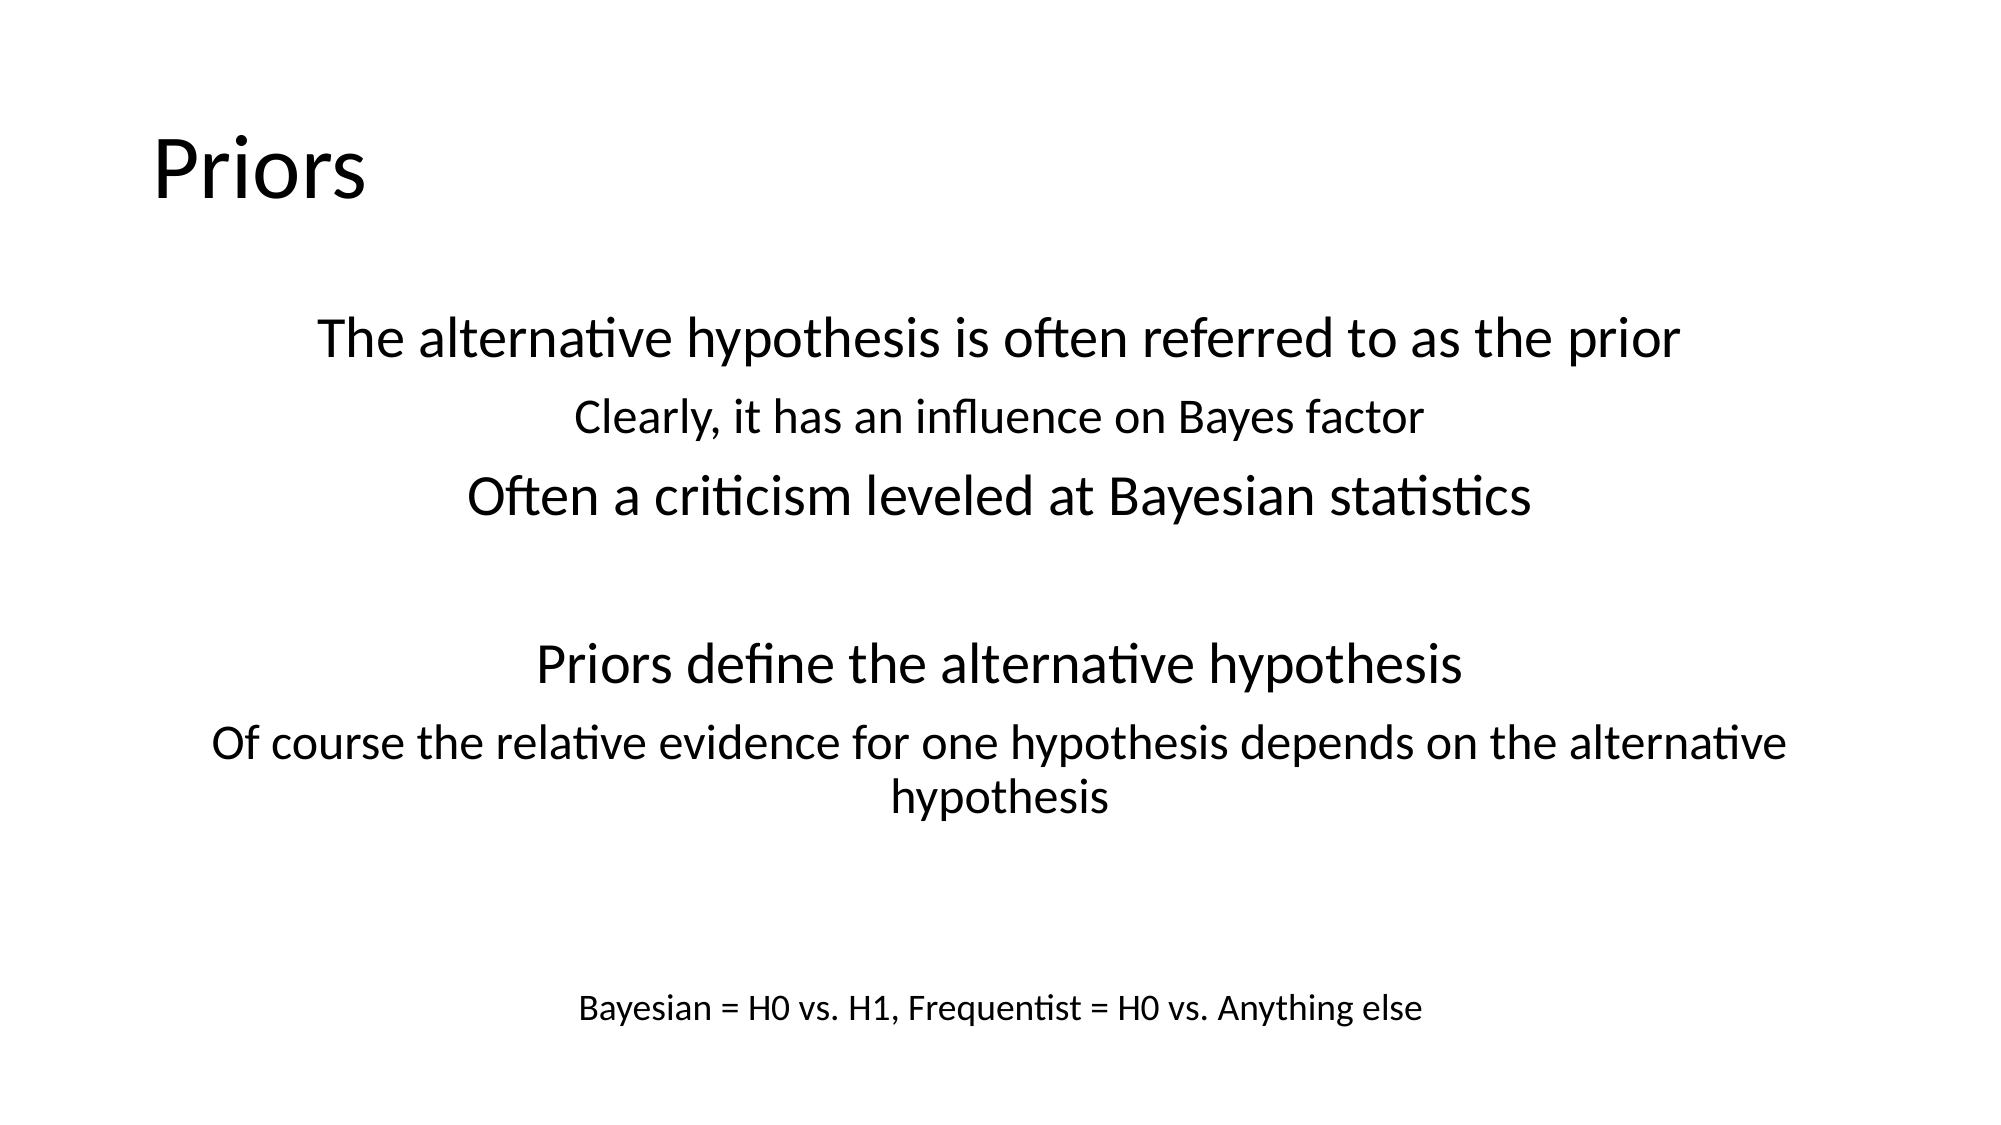

# Priors
The alternative hypothesis is often referred to as the prior
Clearly, it has an influence on Bayes factor
Often a criticism leveled at Bayesian statistics

Priors define the alternative hypothesis
Of course the relative evidence for one hypothesis depends on the alternative hypothesis

Bayesian = H0 vs. H1, Frequentist = H0 vs. Anything else